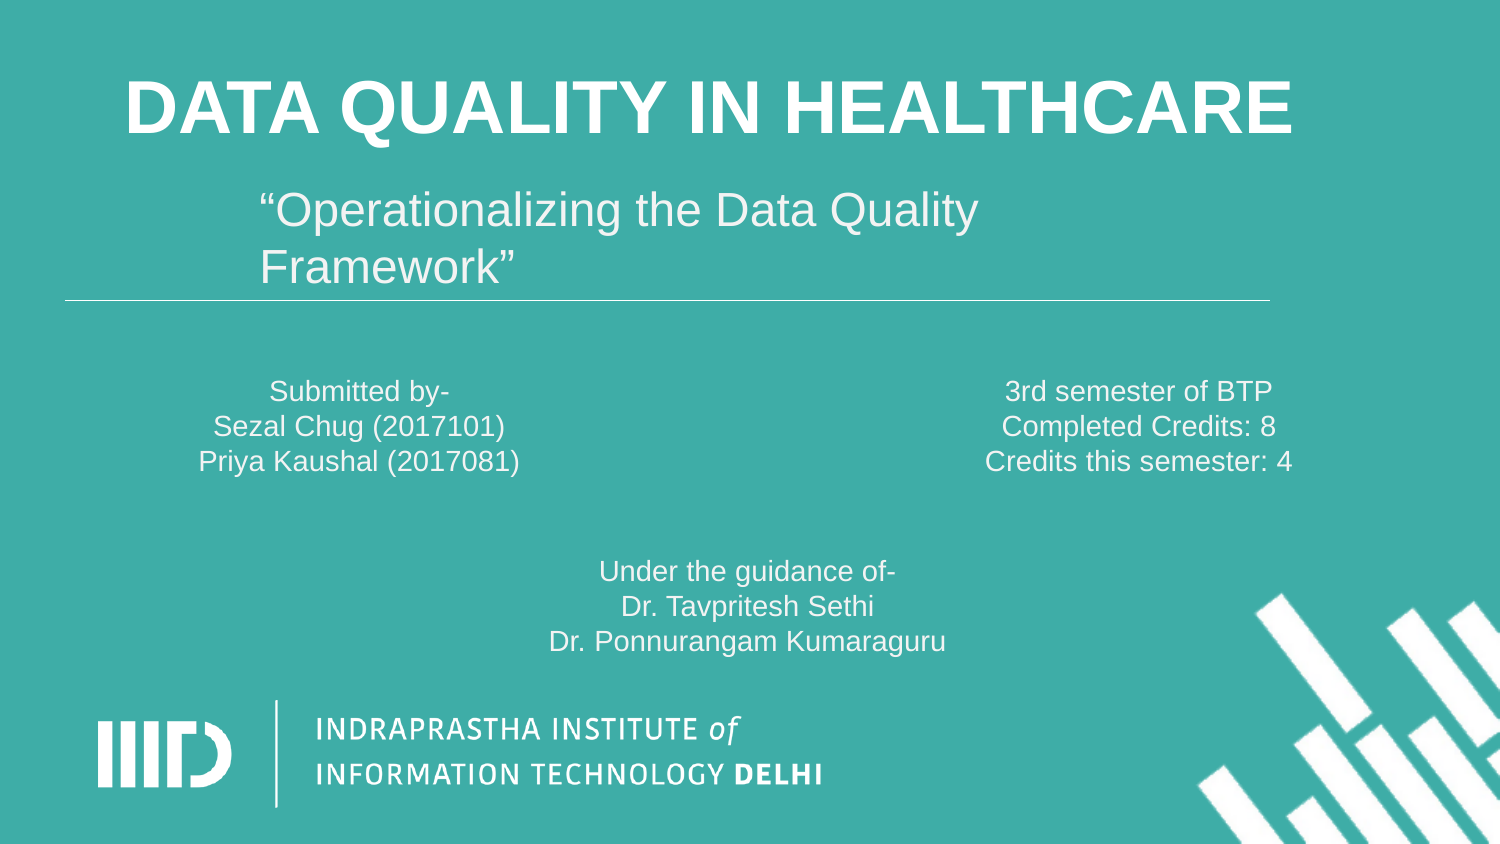

# DATA QUALITY IN HEALTHCARE
“Operationalizing the Data Quality Framework”
Submitted by-
Sezal Chug (2017101)
Priya Kaushal (2017081)
3rd semester of BTP
Completed Credits: 8
Credits this semester: 4
Under the guidance of-
Dr. Tavpritesh Sethi
Dr. Ponnurangam Kumaraguru